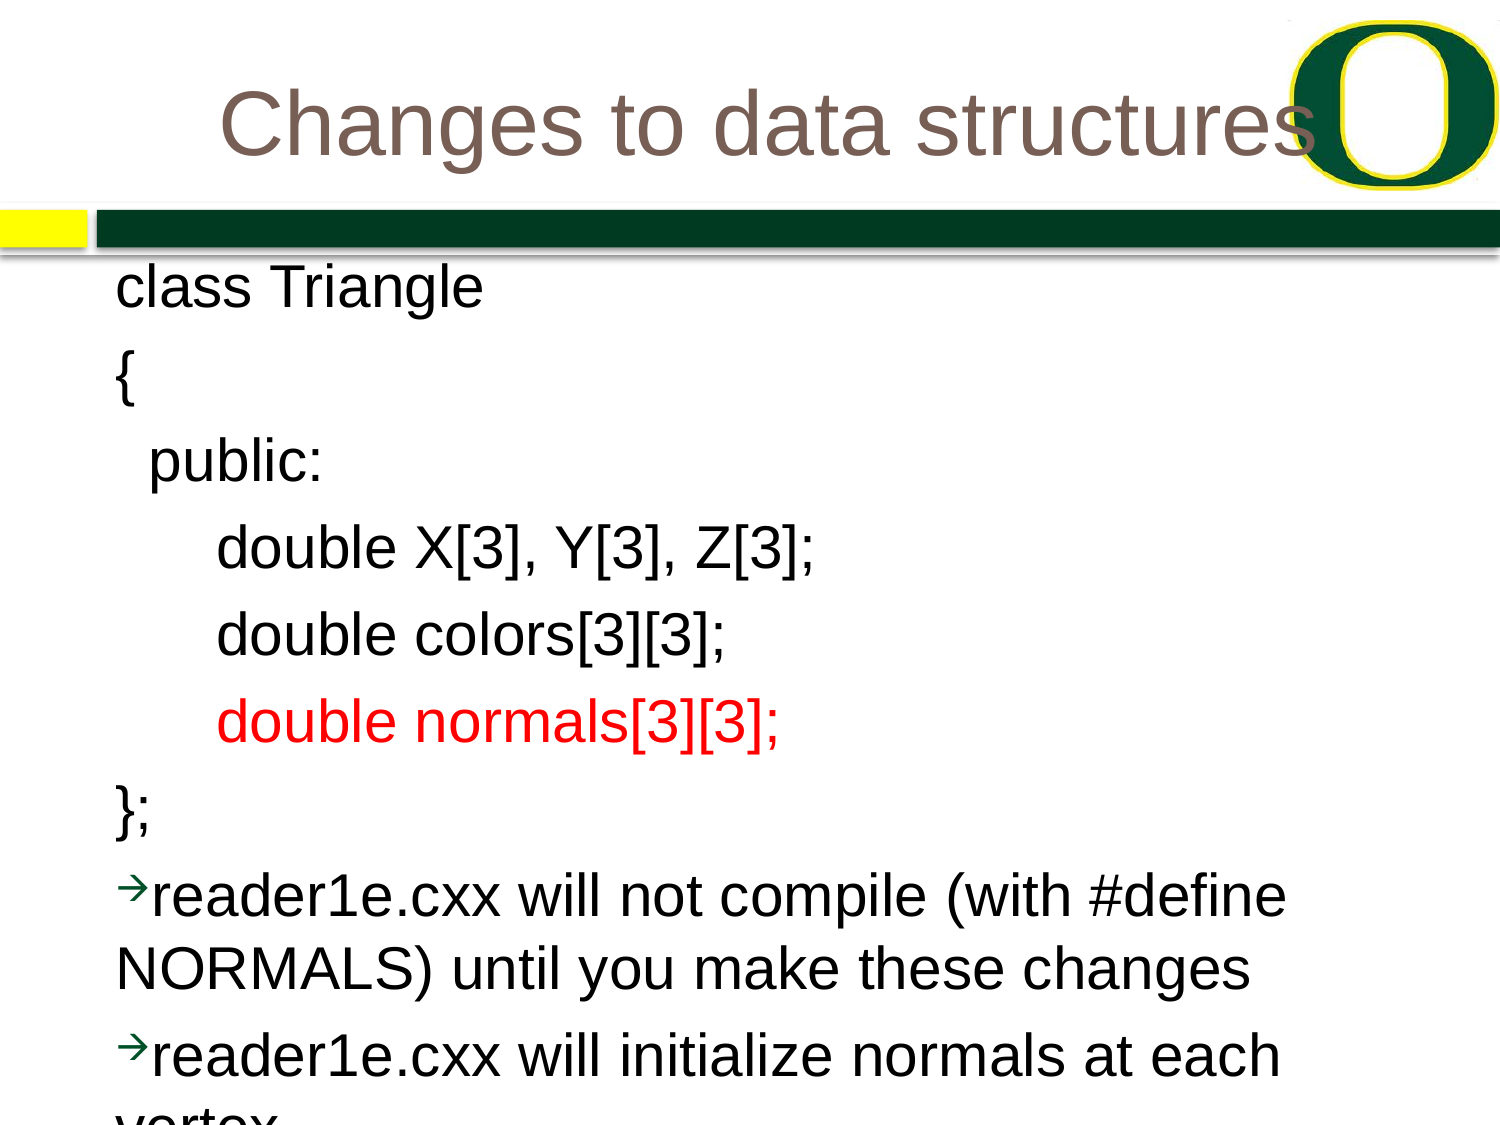

# Changes to data structures
class Triangle
{
  public:
      double X[3], Y[3], Z[3];
      double colors[3][3];
      double normals[3][3];
};
reader1e.cxx will not compile (with #define NORMALS) until you make these changes
reader1e.cxx will initialize normals at each vertex